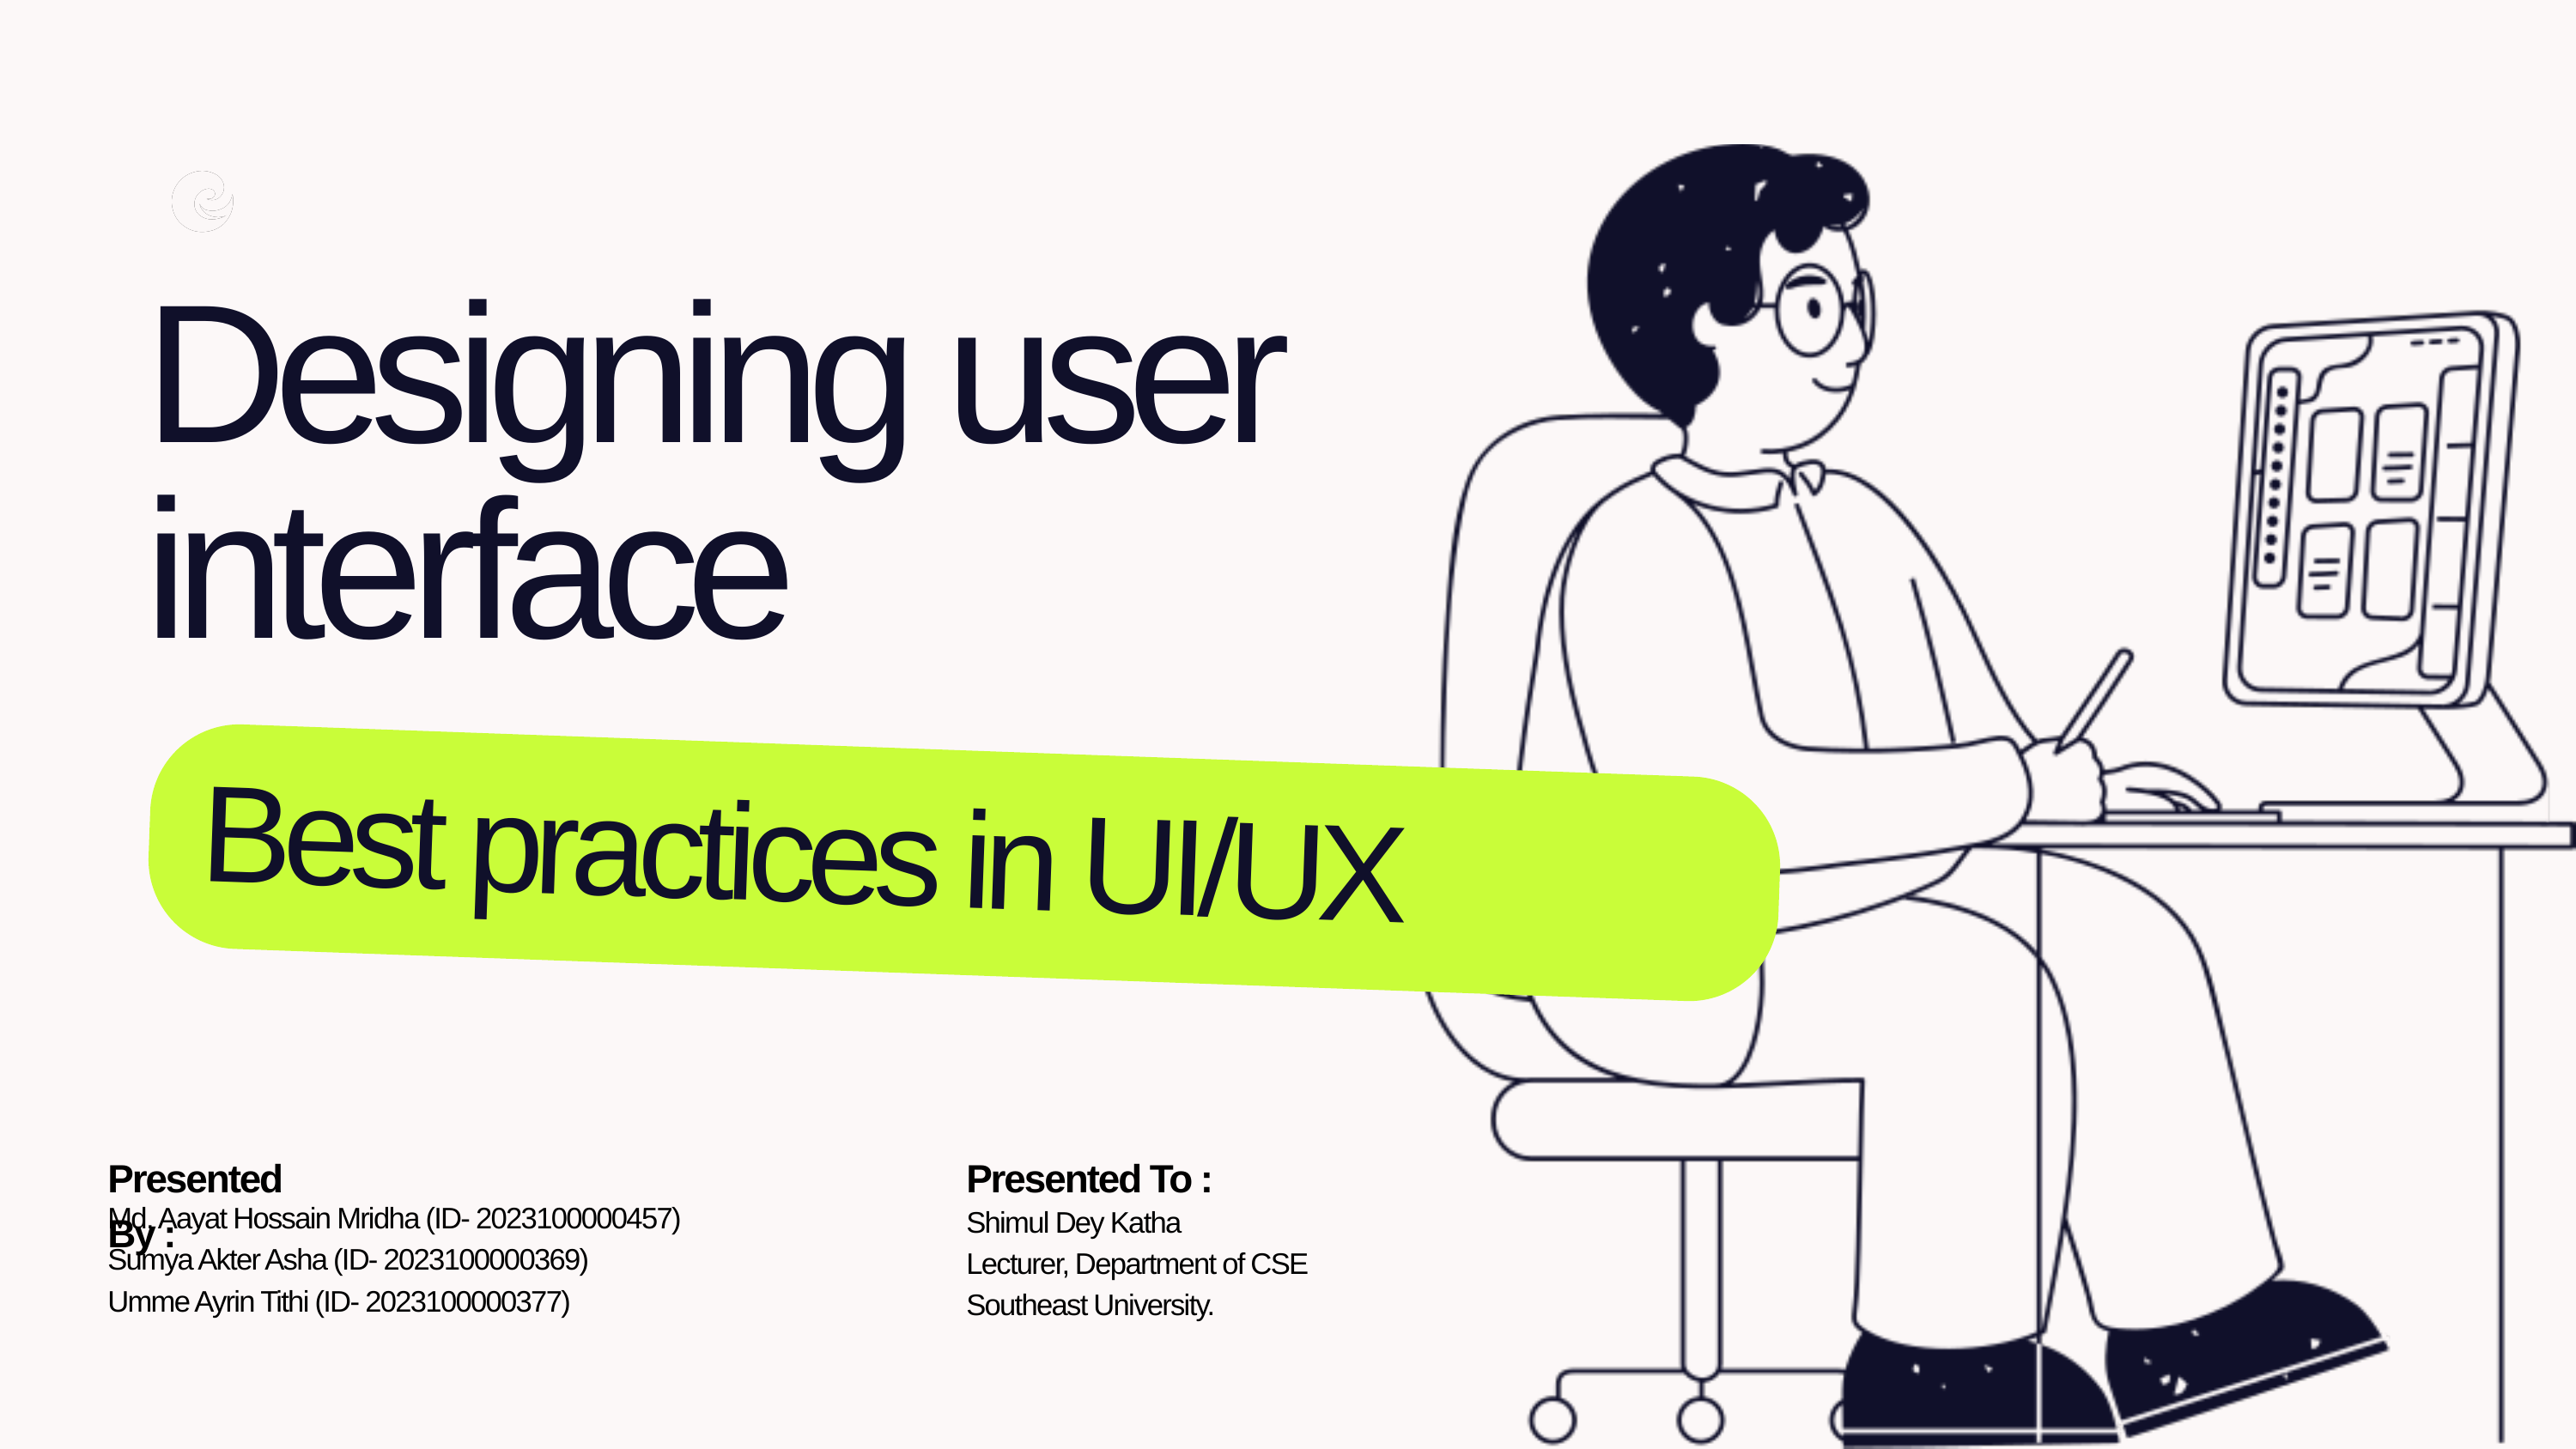

Designing user interface
Best practices in UI/UX
Presented By :
Presented To :
Md. Aayat Hossain Mridha (ID- 2023100000457)
Sumya Akter Asha (ID- 2023100000369)
Umme Ayrin Tithi (ID- 2023100000377)
Shimul Dey Katha
Lecturer, Department of CSE
Southeast University.